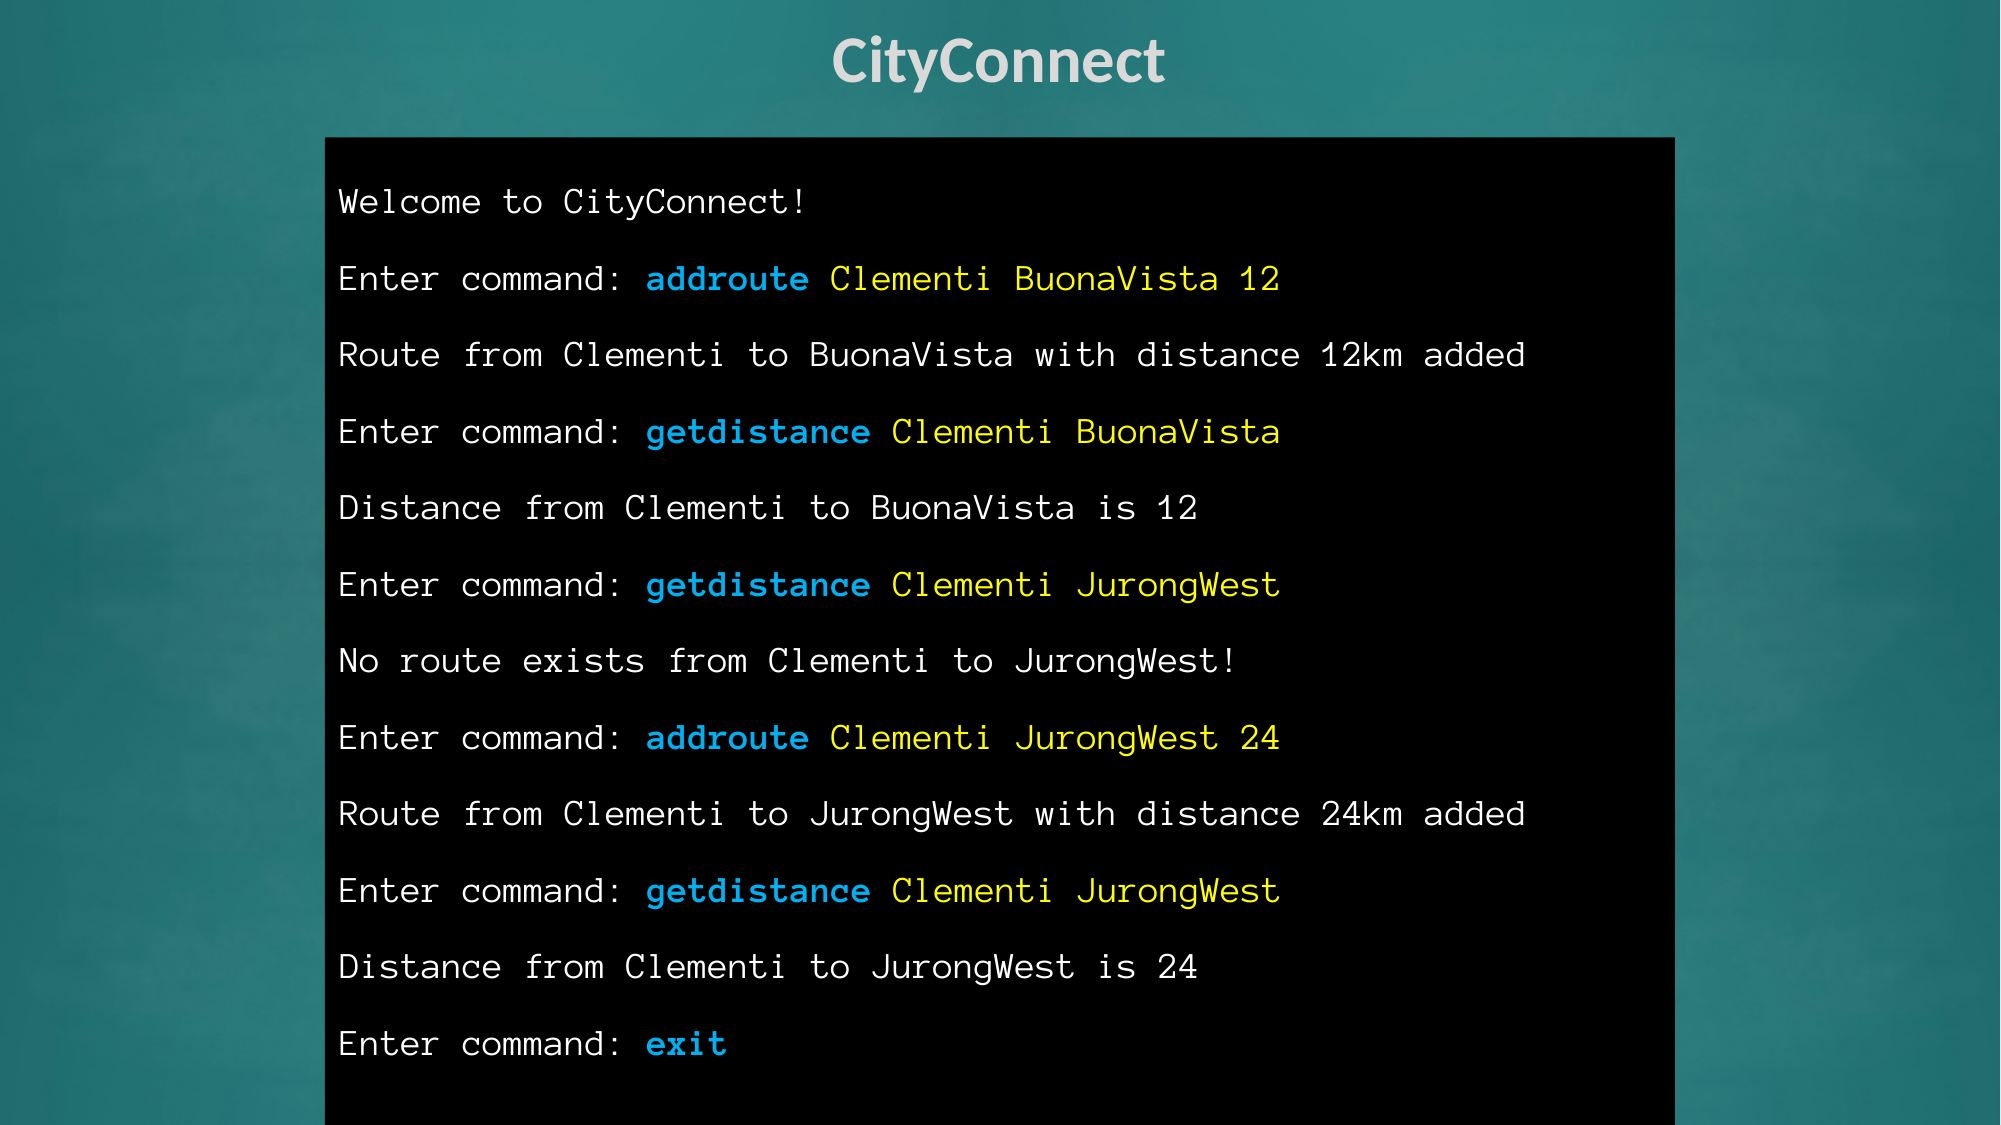

# CityConnect
Welcome to CityConnect!
Enter command: addroute Clementi BuonaVista 12
Route from Clementi to BuonaVista with distance 12km added
Enter command: getdistance Clementi BuonaVista
Distance from Clementi to BuonaVista is 12
Enter command: getdistance Clementi JurongWest
No route exists from Clementi to JurongWest!
Enter command: addroute Clementi JurongWest 24
Route from Clementi to JurongWest with distance 24km added
Enter command: getdistance Clementi JurongWest
Distance from Clementi to JurongWest is 24
Enter command: exit